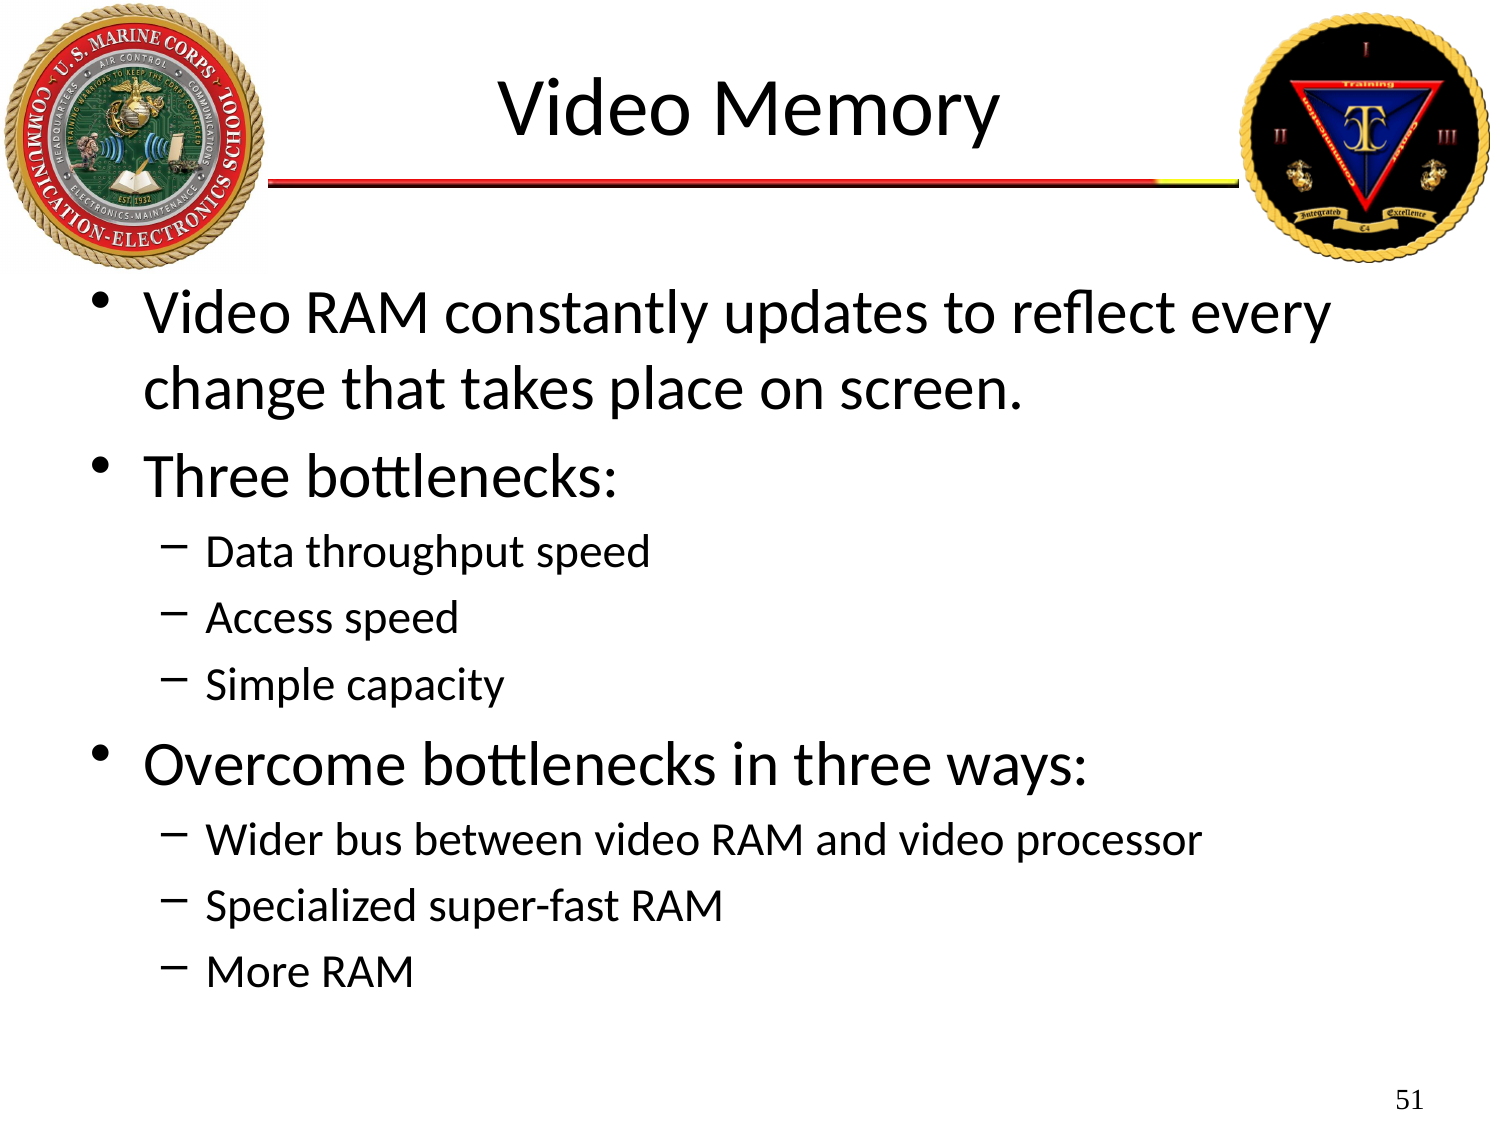

# Video Memory
Video RAM constantly updates to reflect every change that takes place on screen.
Three bottlenecks:
Data throughput speed
Access speed
Simple capacity
Overcome bottlenecks in three ways:
Wider bus between video RAM and video processor
Specialized super-fast RAM
More RAM